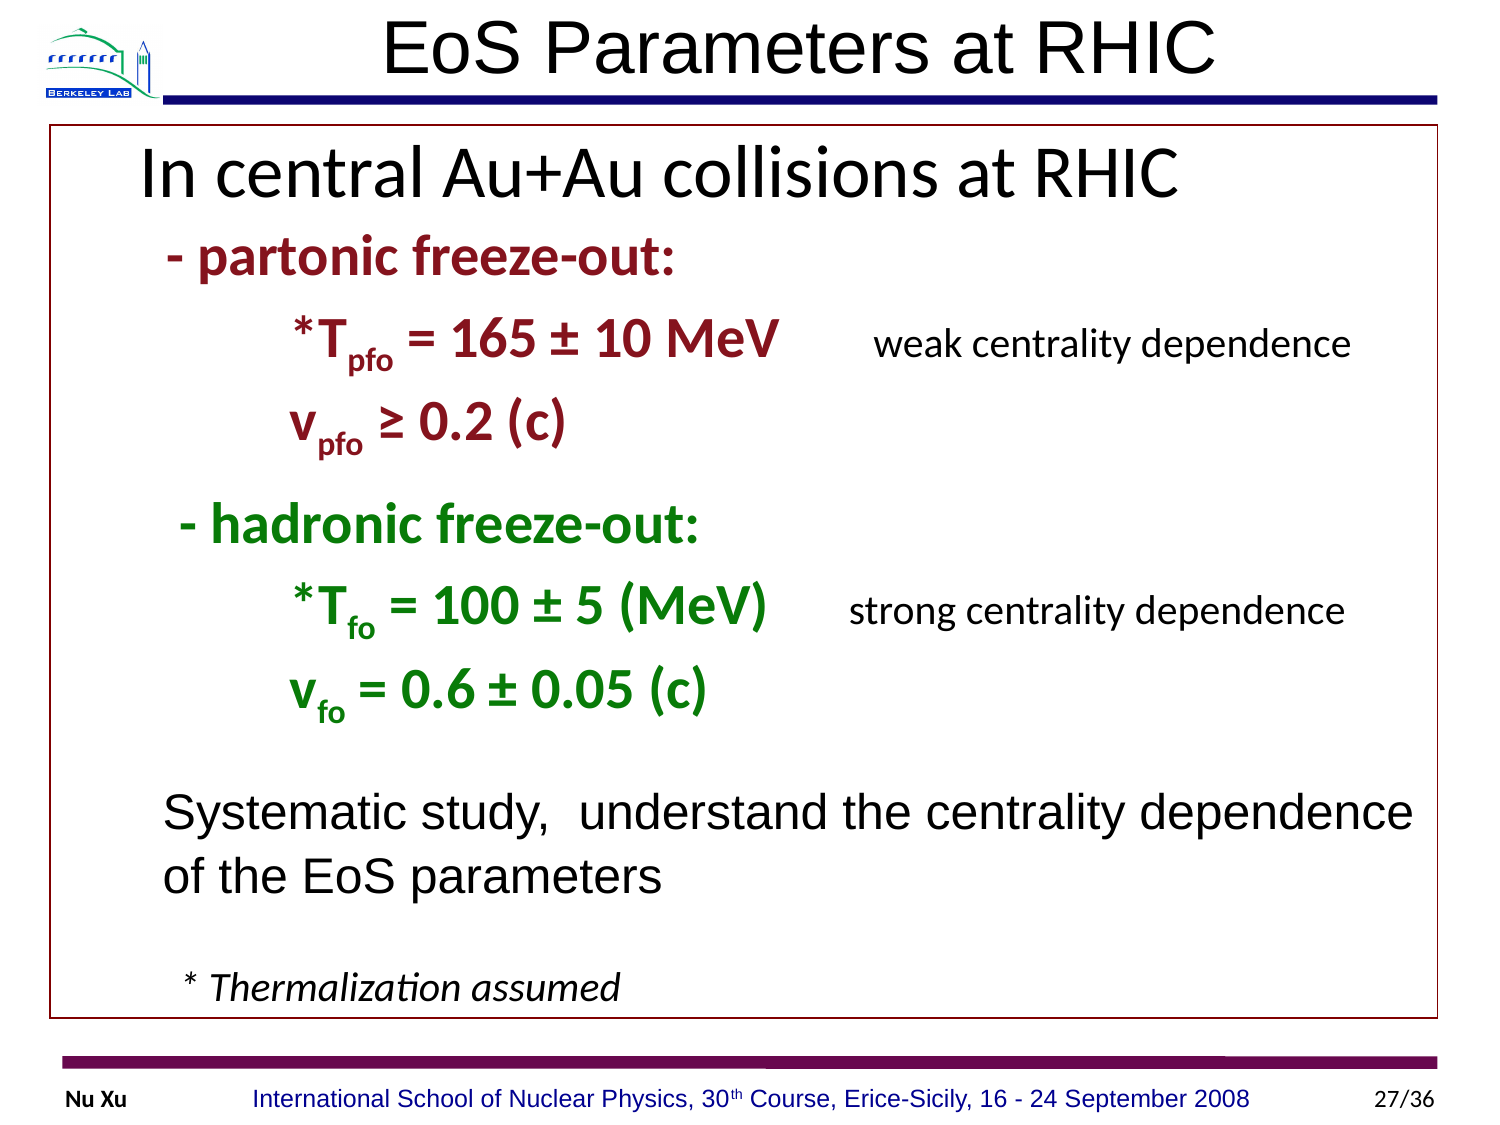

# EoS Parameters at RHIC
In central Au+Au collisions at RHIC
  - partonic freeze-out:
	*Tpfo = 165 ± 10 MeV       weak centrality dependence
	vpfo ≥ 0.2 (c)

   - hadronic freeze-out:
	*Tfo = 100 ± 5 (MeV)      strong centrality dependence
	vfo = 0.6 ± 0.05 (c)

       Systematic study,  understand the centrality dependence
       of the EoS parameters

            * Thermalization assumed